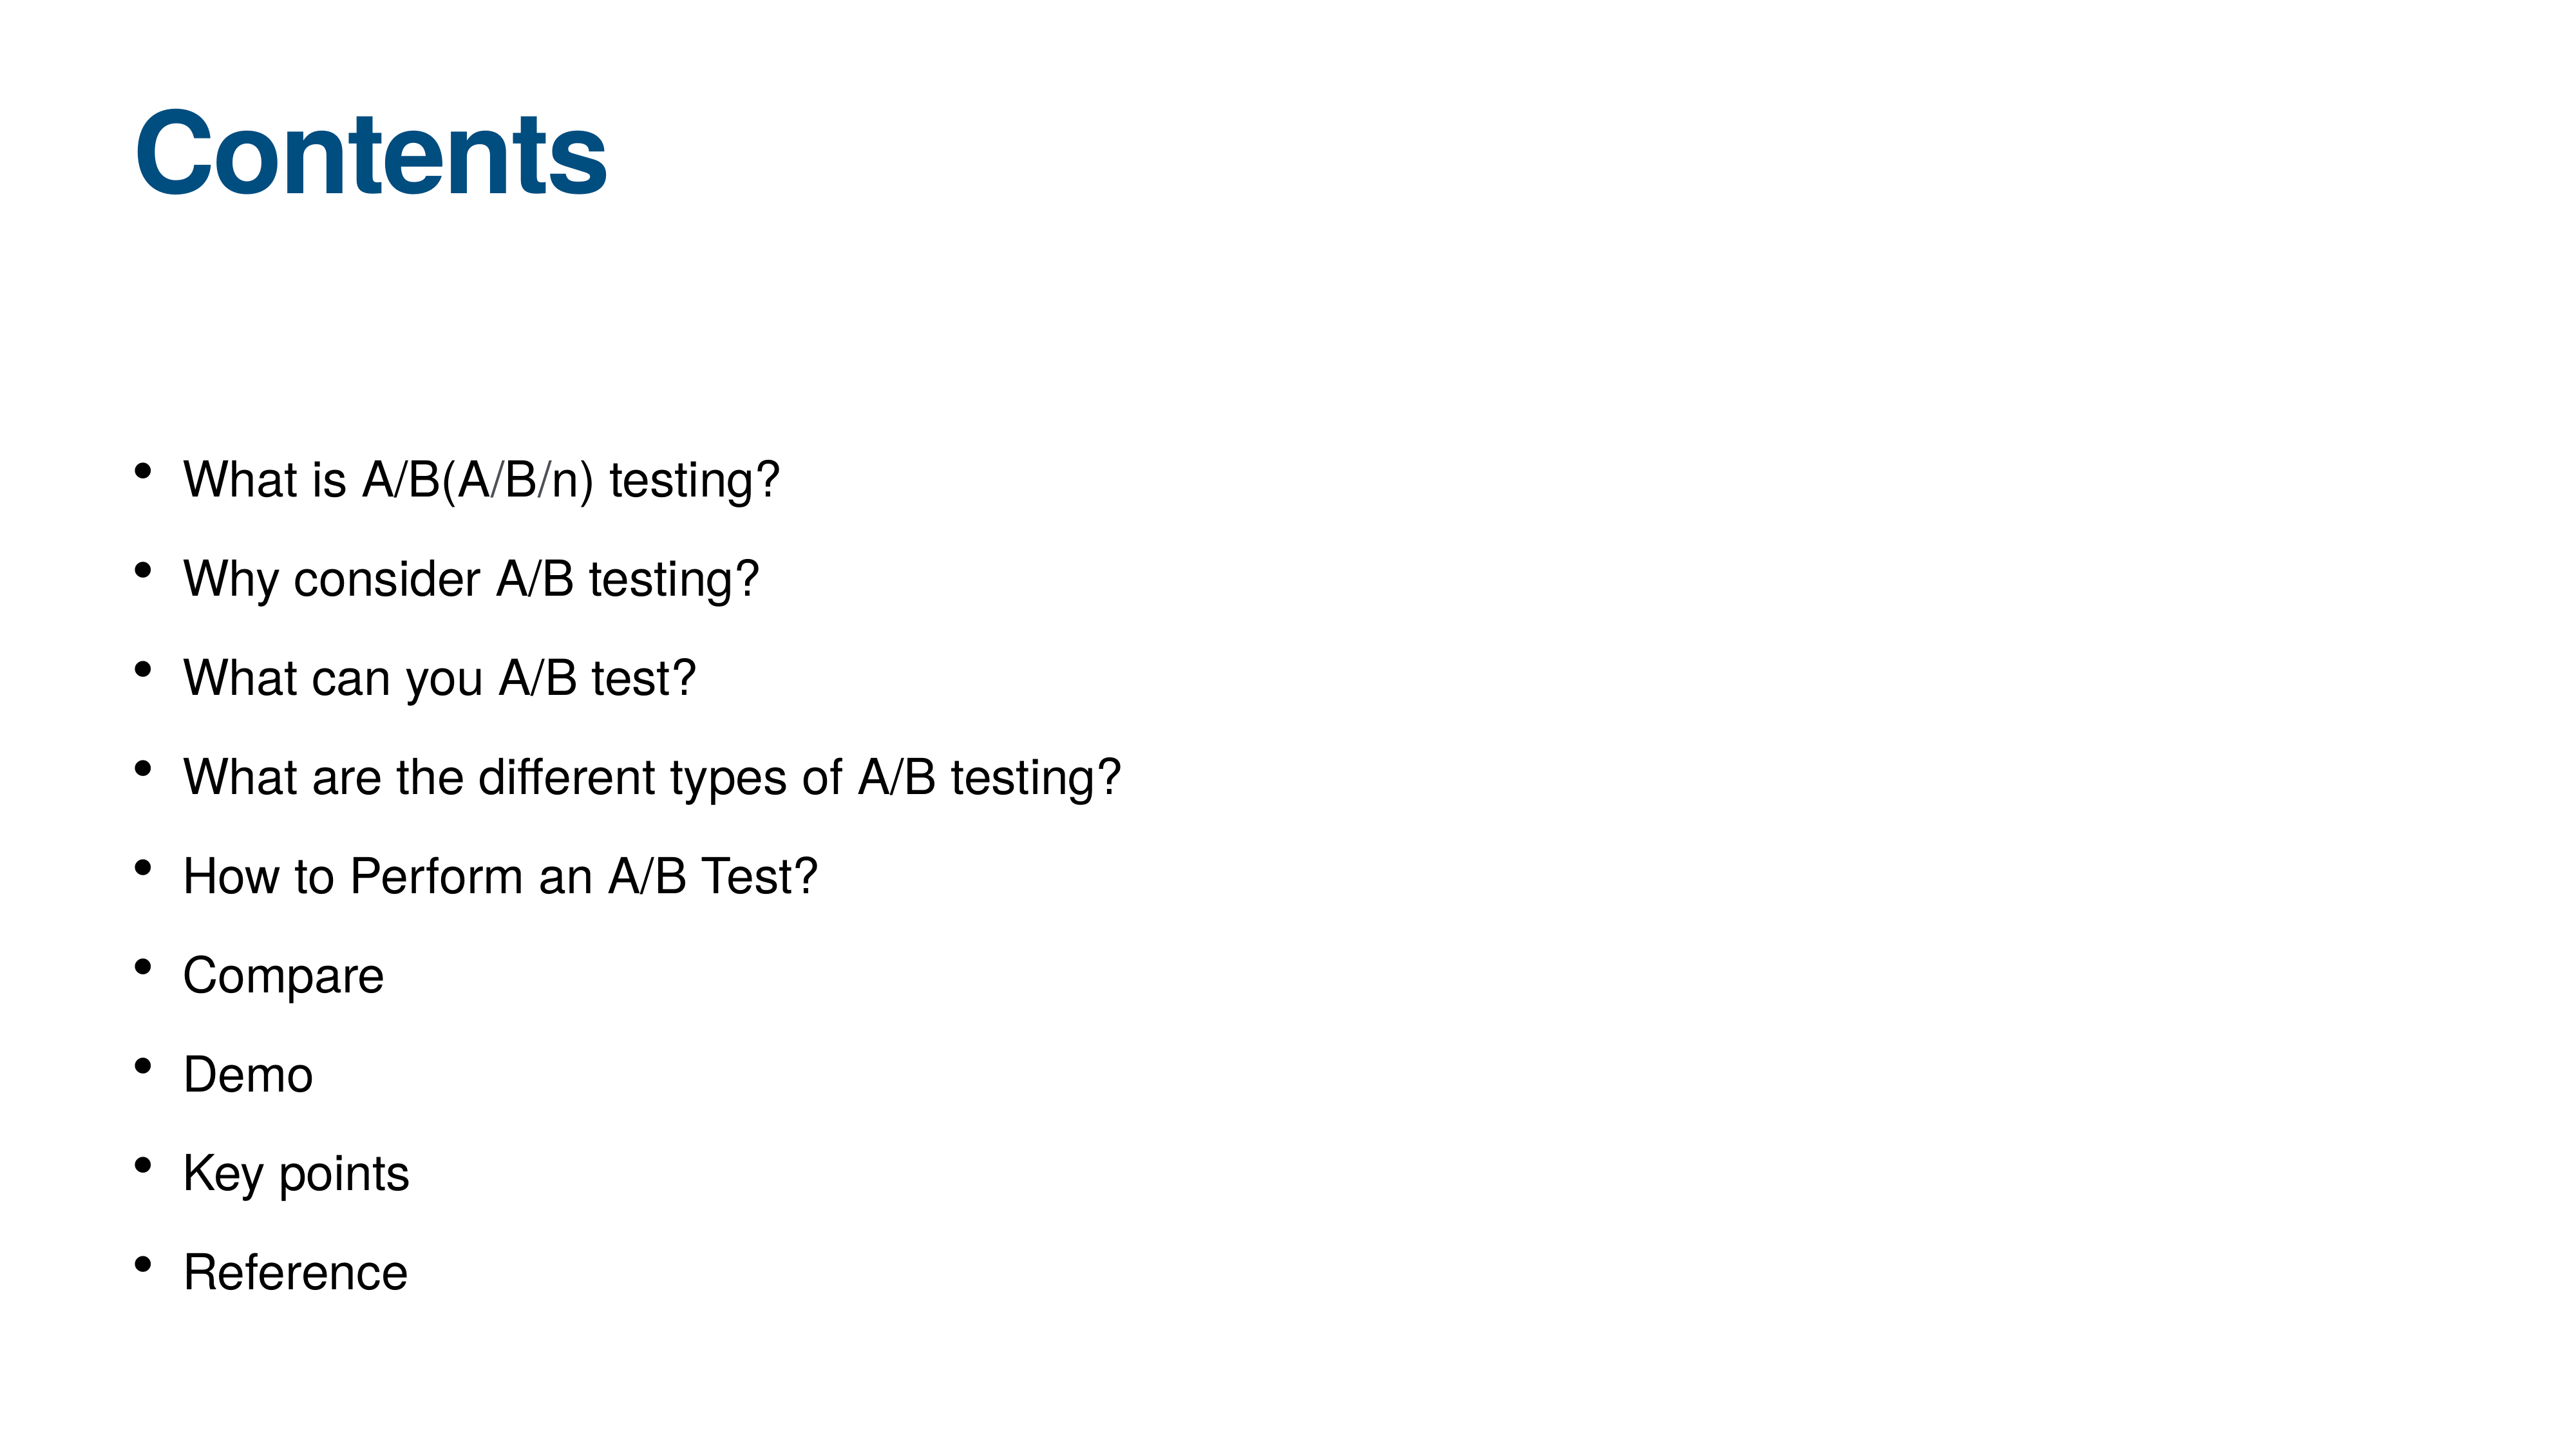

# Contents
What is A/B(A/B/n) testing?
Why consider A/B testing?
What can you A/B test?
What are the different types of A/B testing?
How to Perform an A/B Test?
Compare
Demo
Key points
Reference